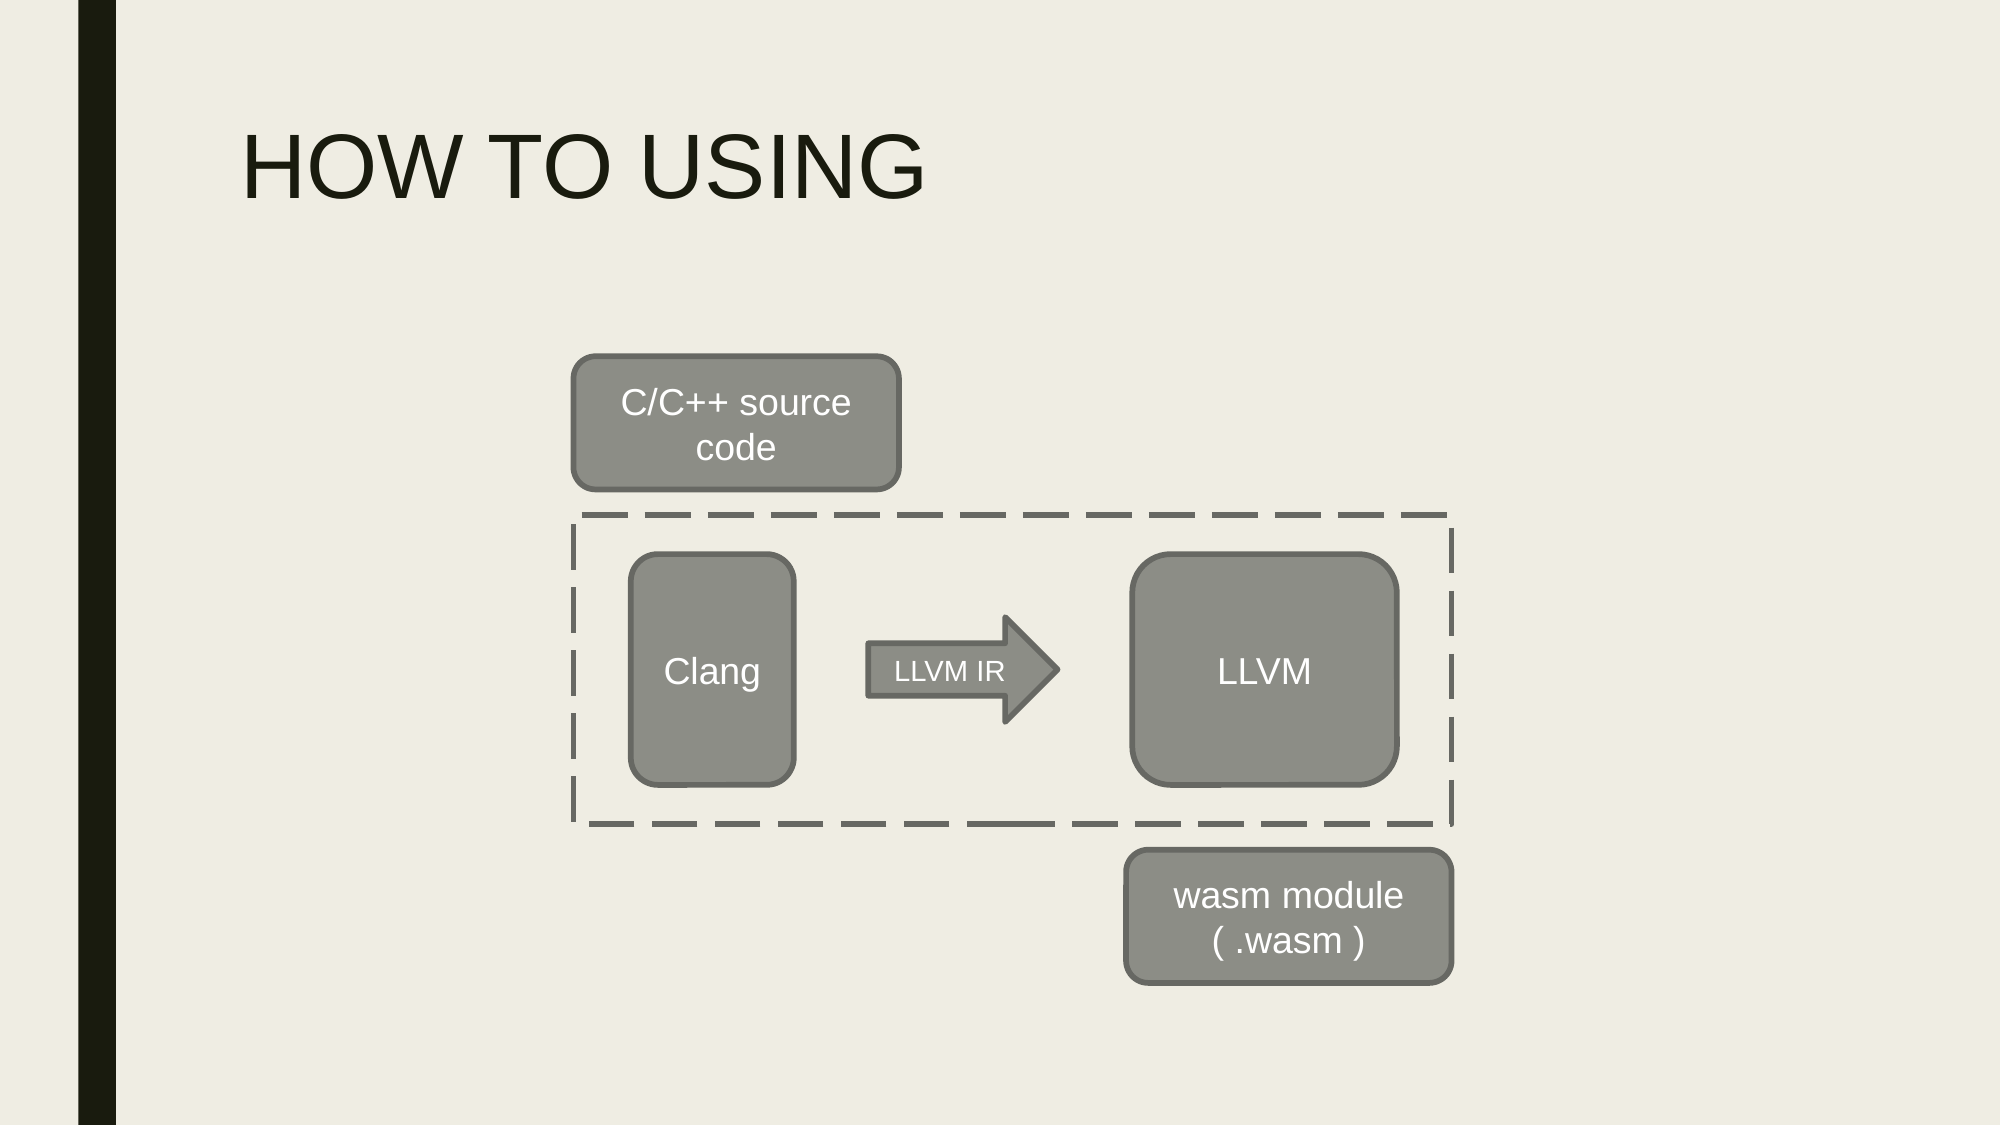

# HOW TO USING
C/C++ source code

LLVM
Clang
LLVM IR
wasm module
( .wasm )